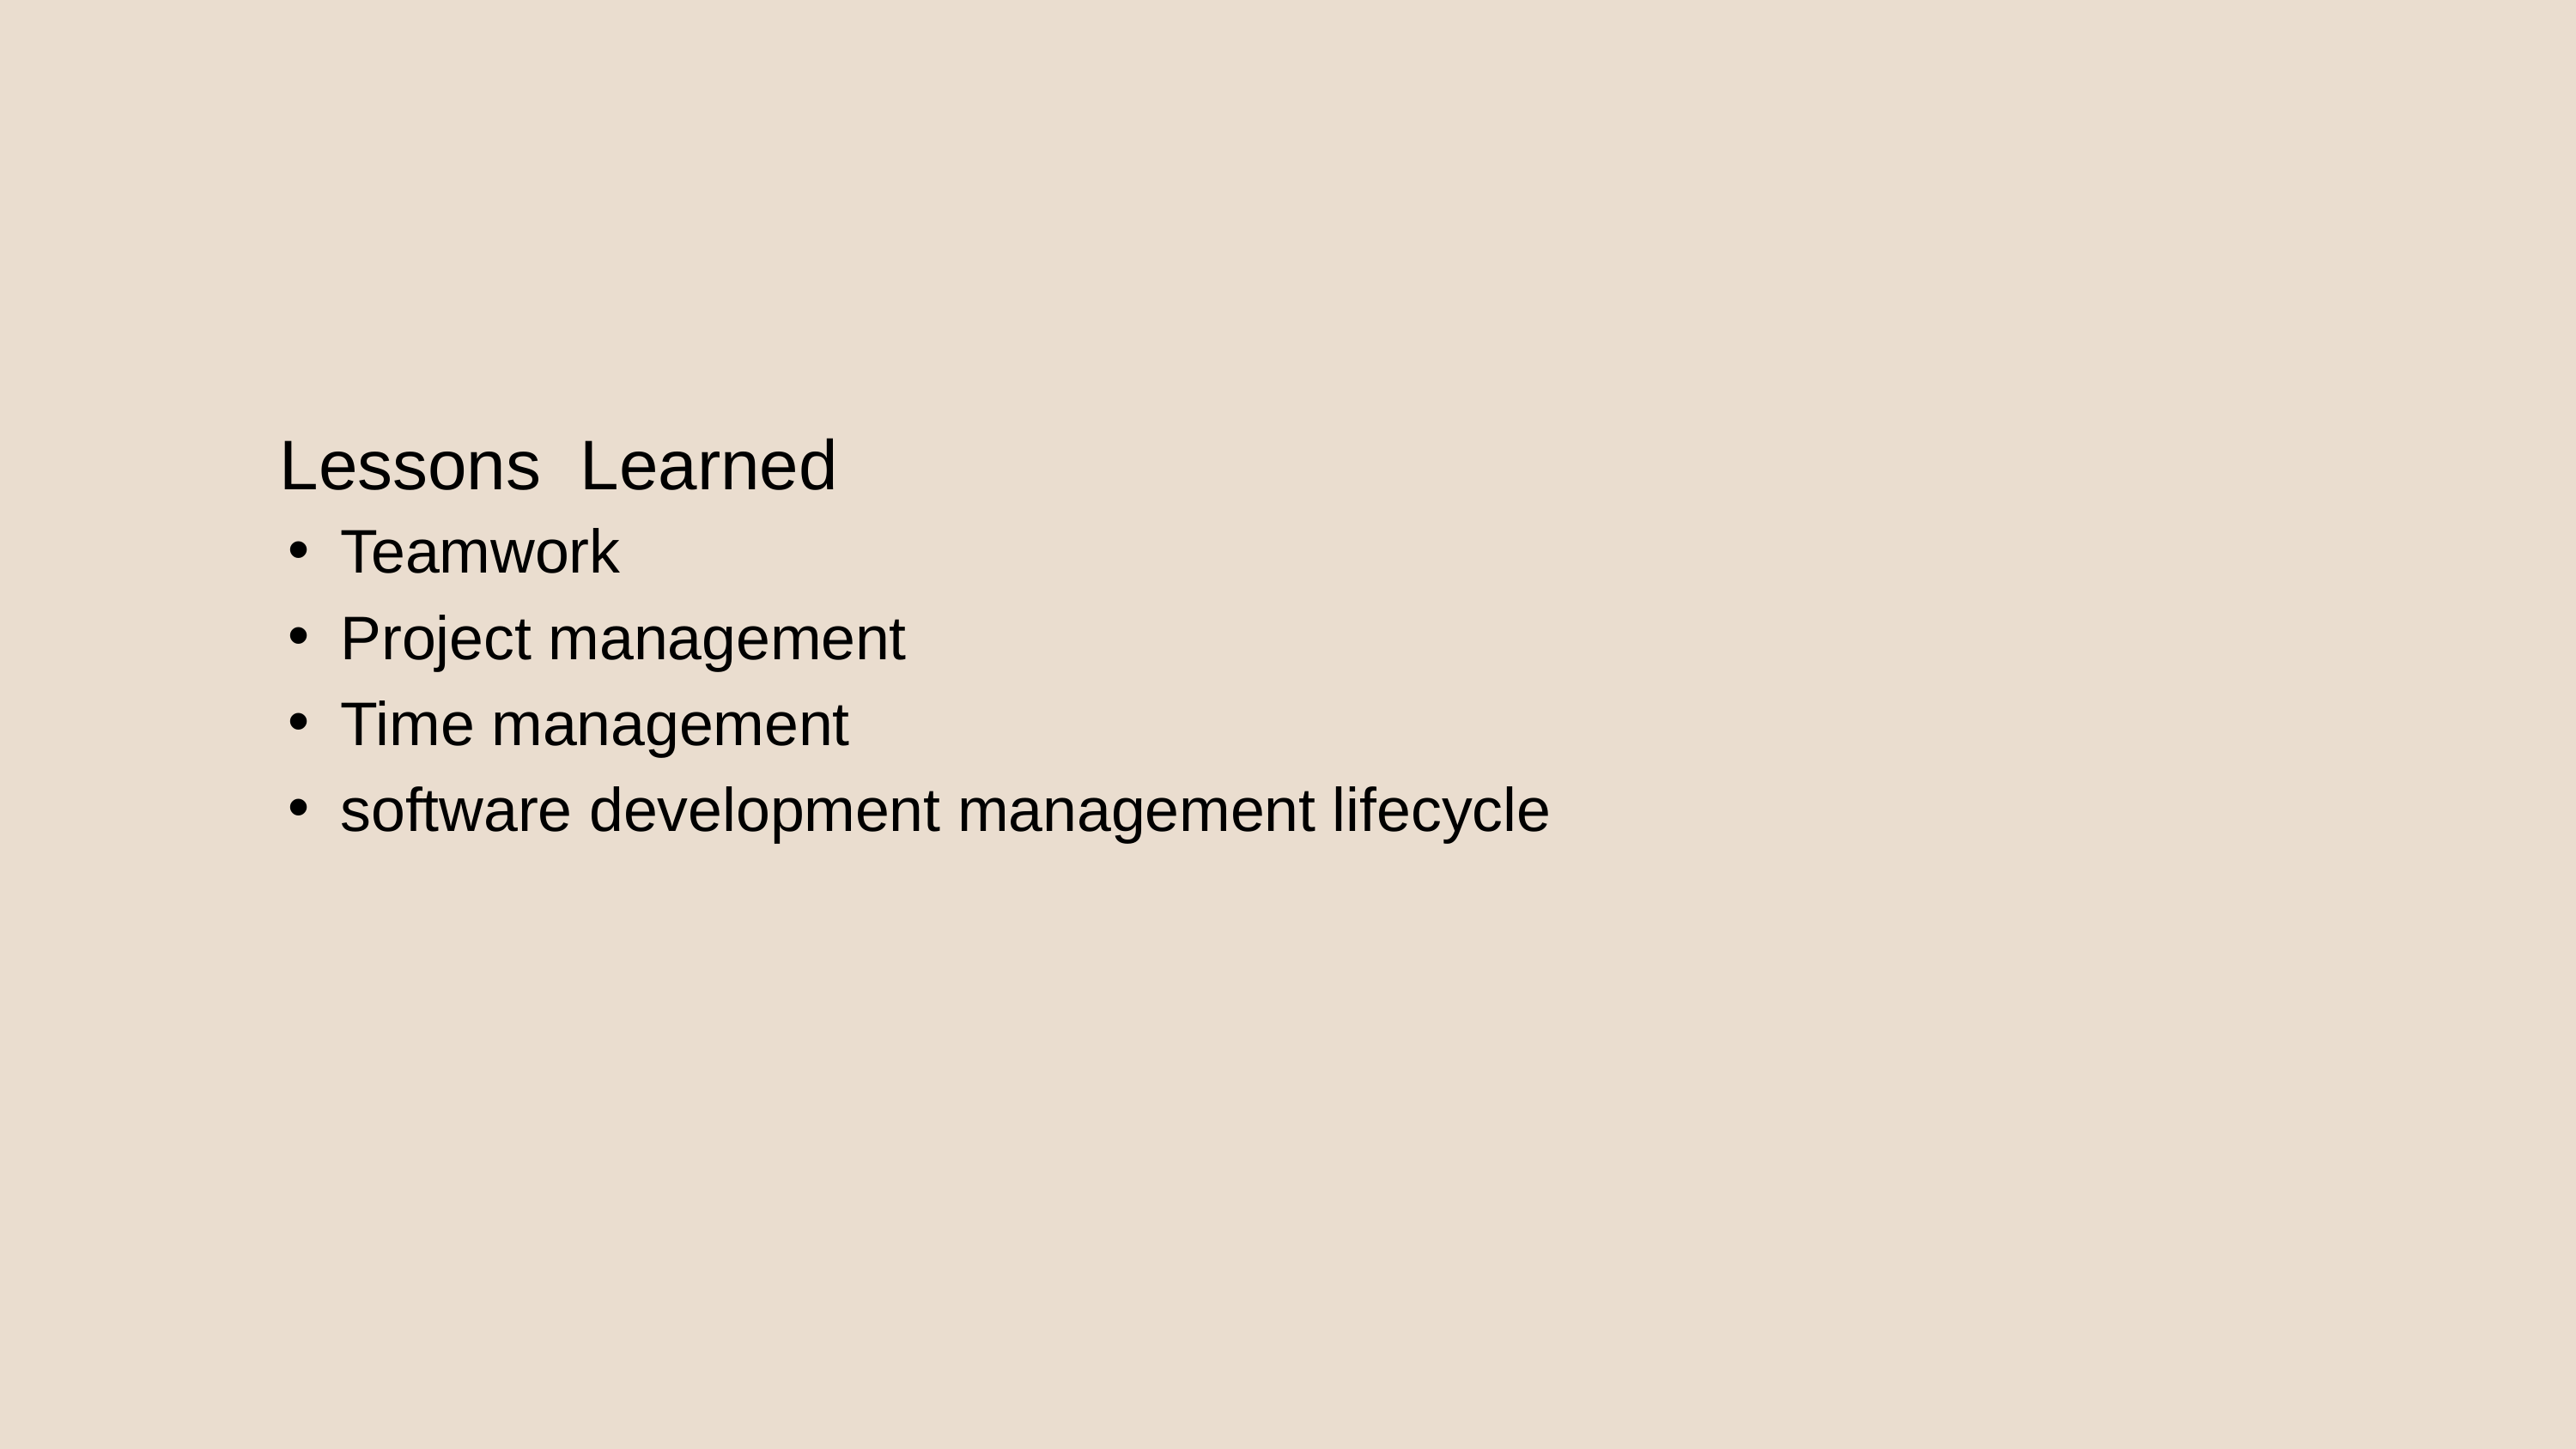

Lessons  Learned
Teamwork
Project management
Time management
software development management lifecycle